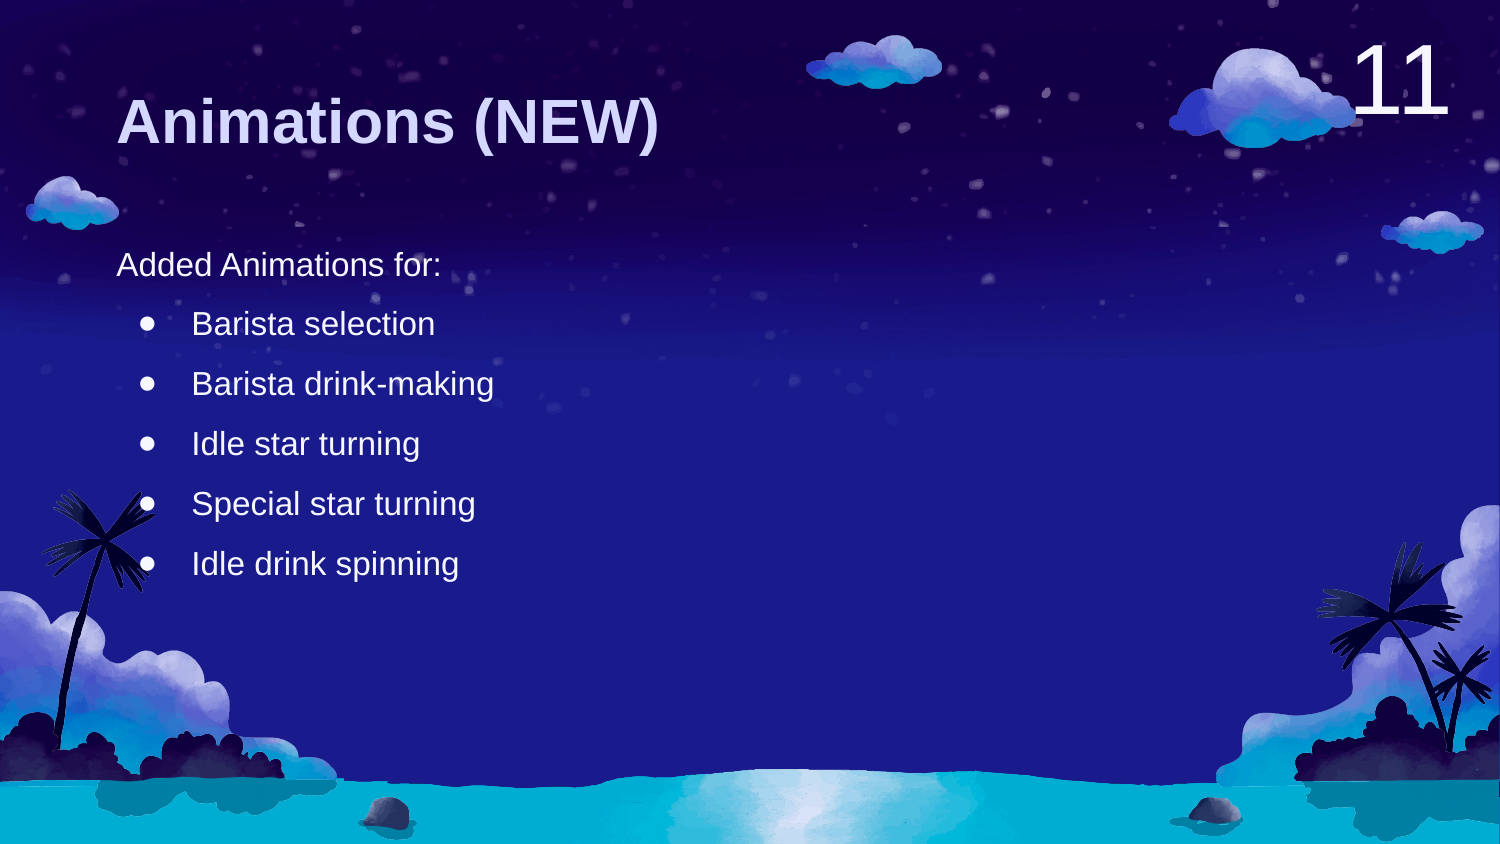

11
# Animations (NEW)
Added Animations for:
Barista selection
Barista drink-making
Idle star turning
Special star turning
Idle drink spinning